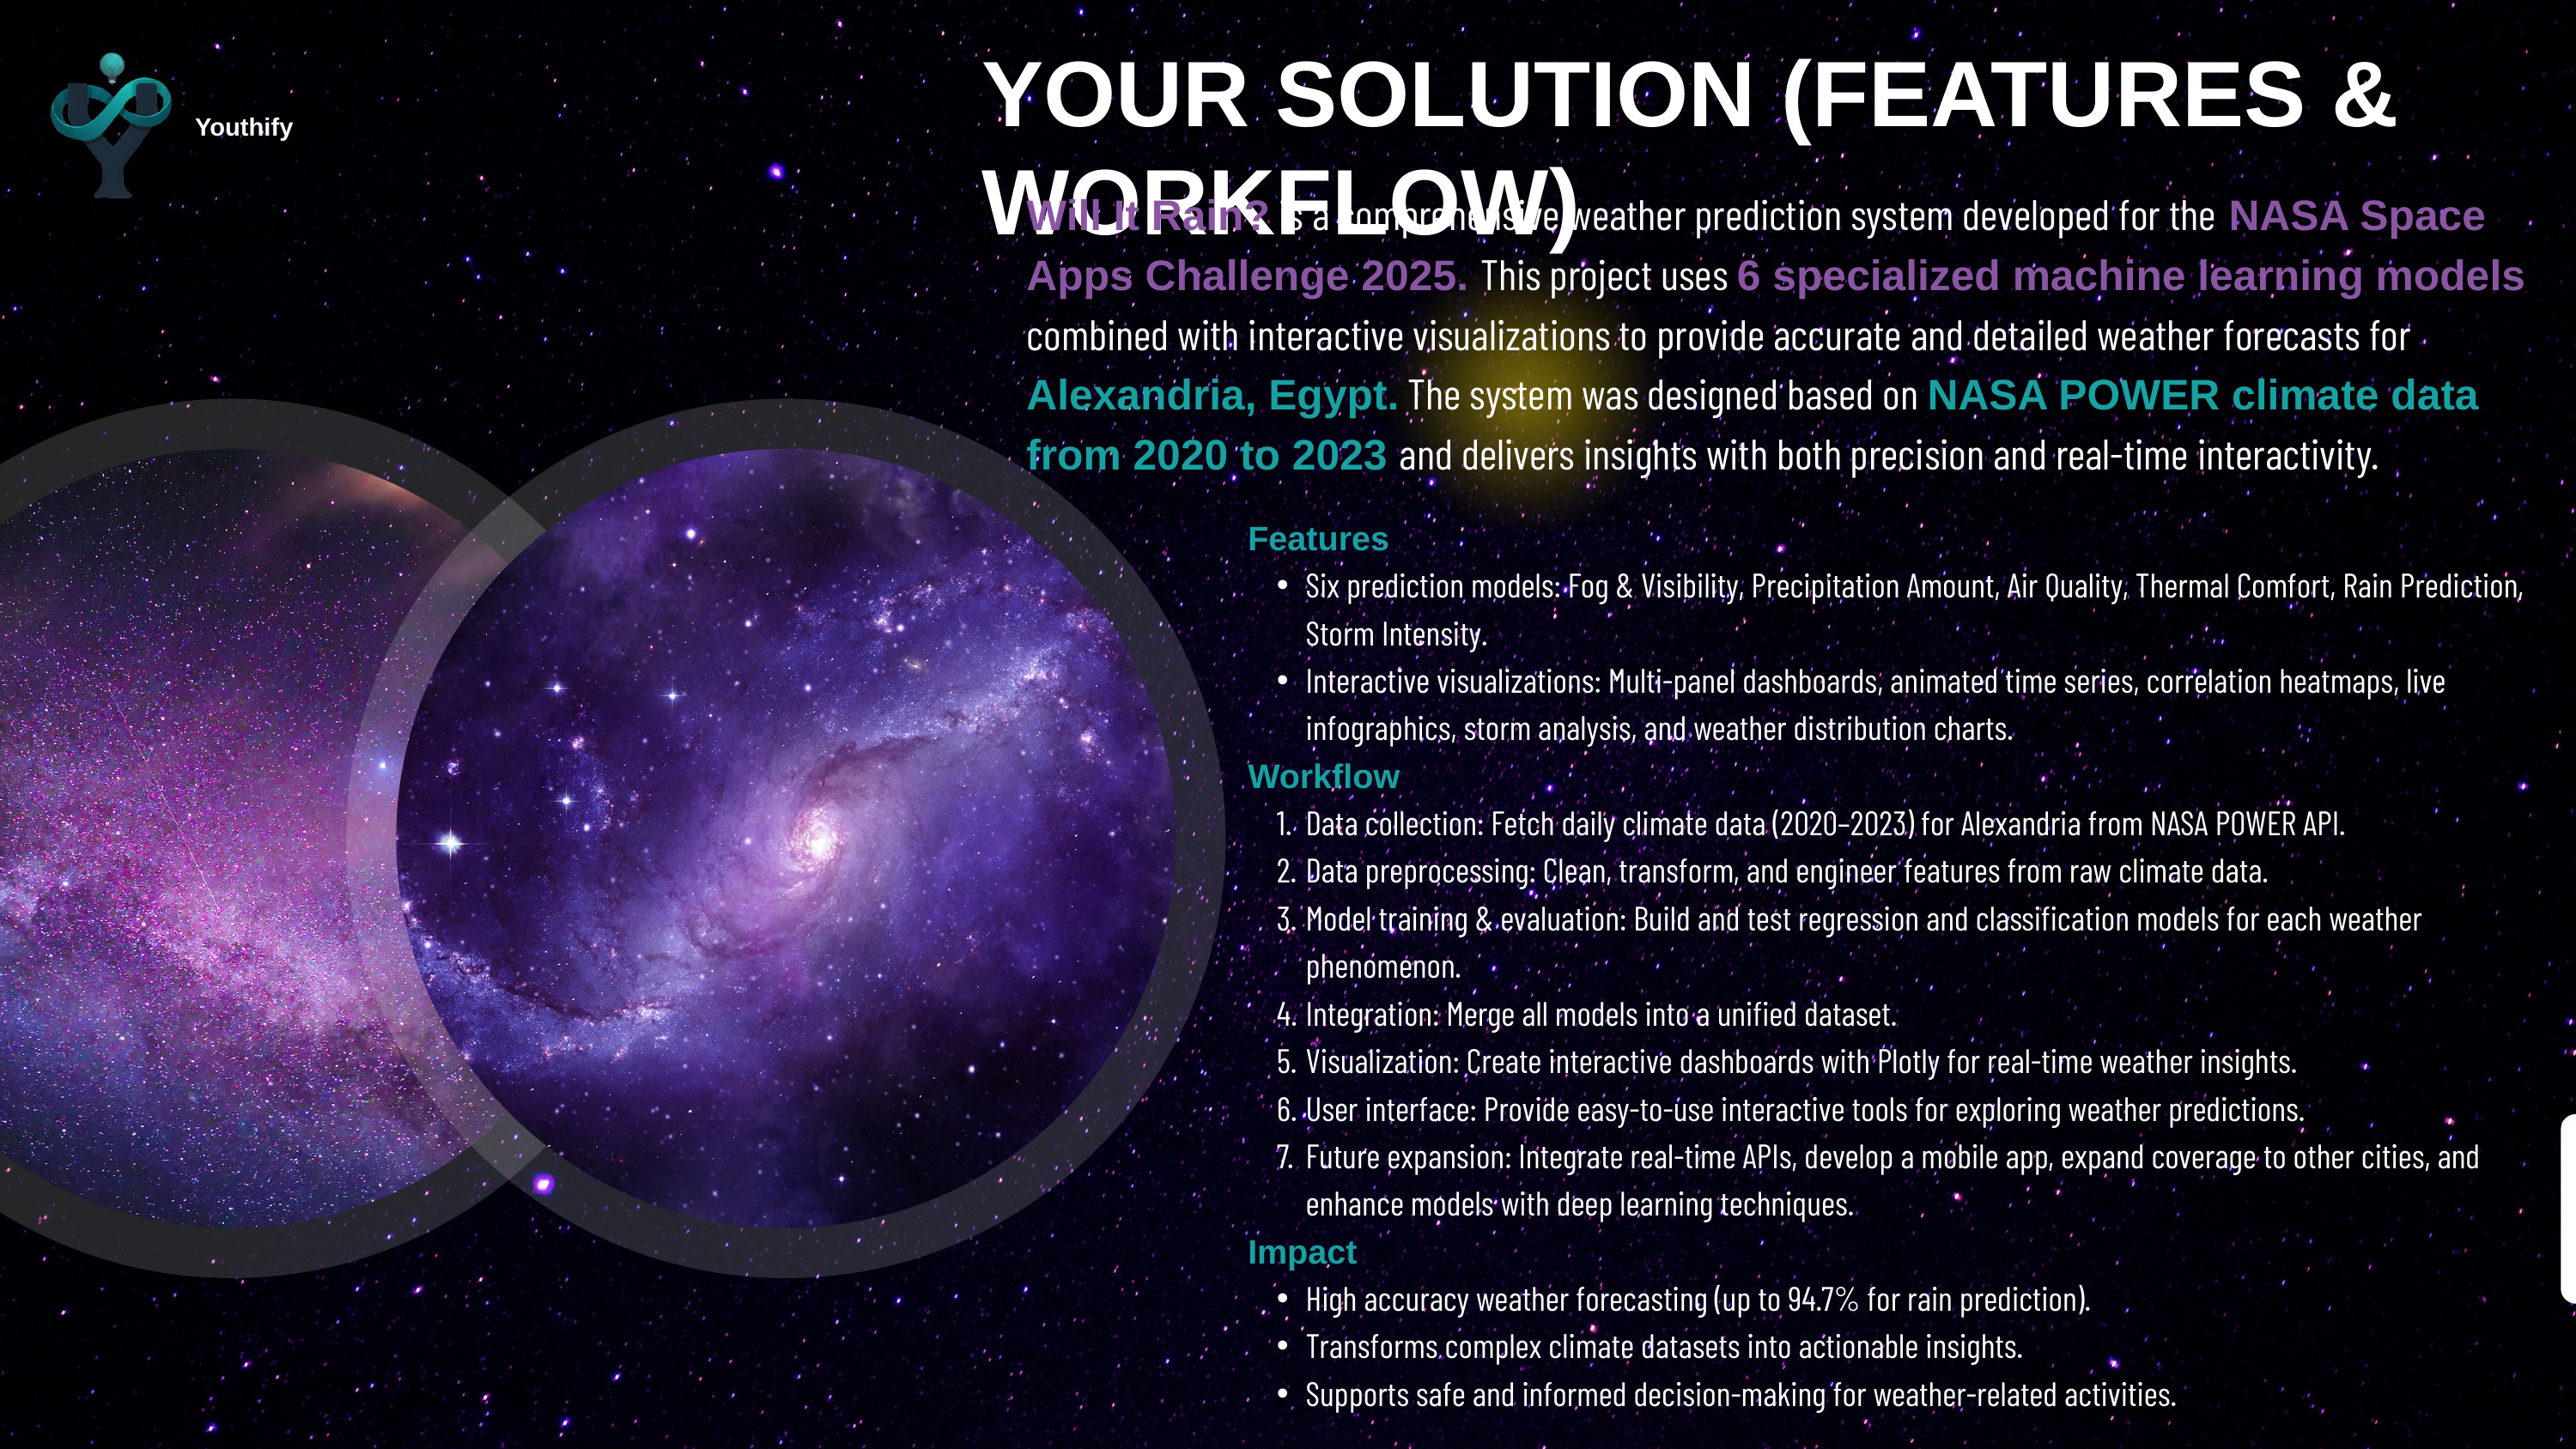

YOUR SOLUTION (FEATURES & WORKFLOW)

Youthify
Will It Rain? is a comprehensive weather prediction system developed for the NASA Space Apps Challenge 2025. This project uses 6 specialized machine learning models combined with interactive visualizations to provide accurate and detailed weather forecasts for Alexandria, Egypt. The system was designed based on NASA POWER climate data from 2020 to 2023 and delivers insights with both precision and real-time interactivity.

Features
Six prediction models: Fog & Visibility, Precipitation Amount, Air Quality, Thermal Comfort, Rain Prediction, Storm Intensity.
Interactive visualizations: Multi-panel dashboards, animated time series, correlation heatmaps, live infographics, storm analysis, and weather distribution charts.
Workflow
Data collection: Fetch daily climate data (2020–2023) for Alexandria from NASA POWER API.
Data preprocessing: Clean, transform, and engineer features from raw climate data.
Model training & evaluation: Build and test regression and classification models for each weather phenomenon.
Integration: Merge all models into a unified dataset.
Visualization: Create interactive dashboards with Plotly for real-time weather insights.
User interface: Provide easy-to-use interactive tools for exploring weather predictions.
Future expansion: Integrate real-time APIs, develop a mobile app, expand coverage to other cities, and enhance models with deep learning techniques.
Impact
High accuracy weather forecasting (up to 94.7% for rain prediction).
Transforms complex climate datasets into actionable insights.
Supports safe and informed decision-making for weather-related activities.